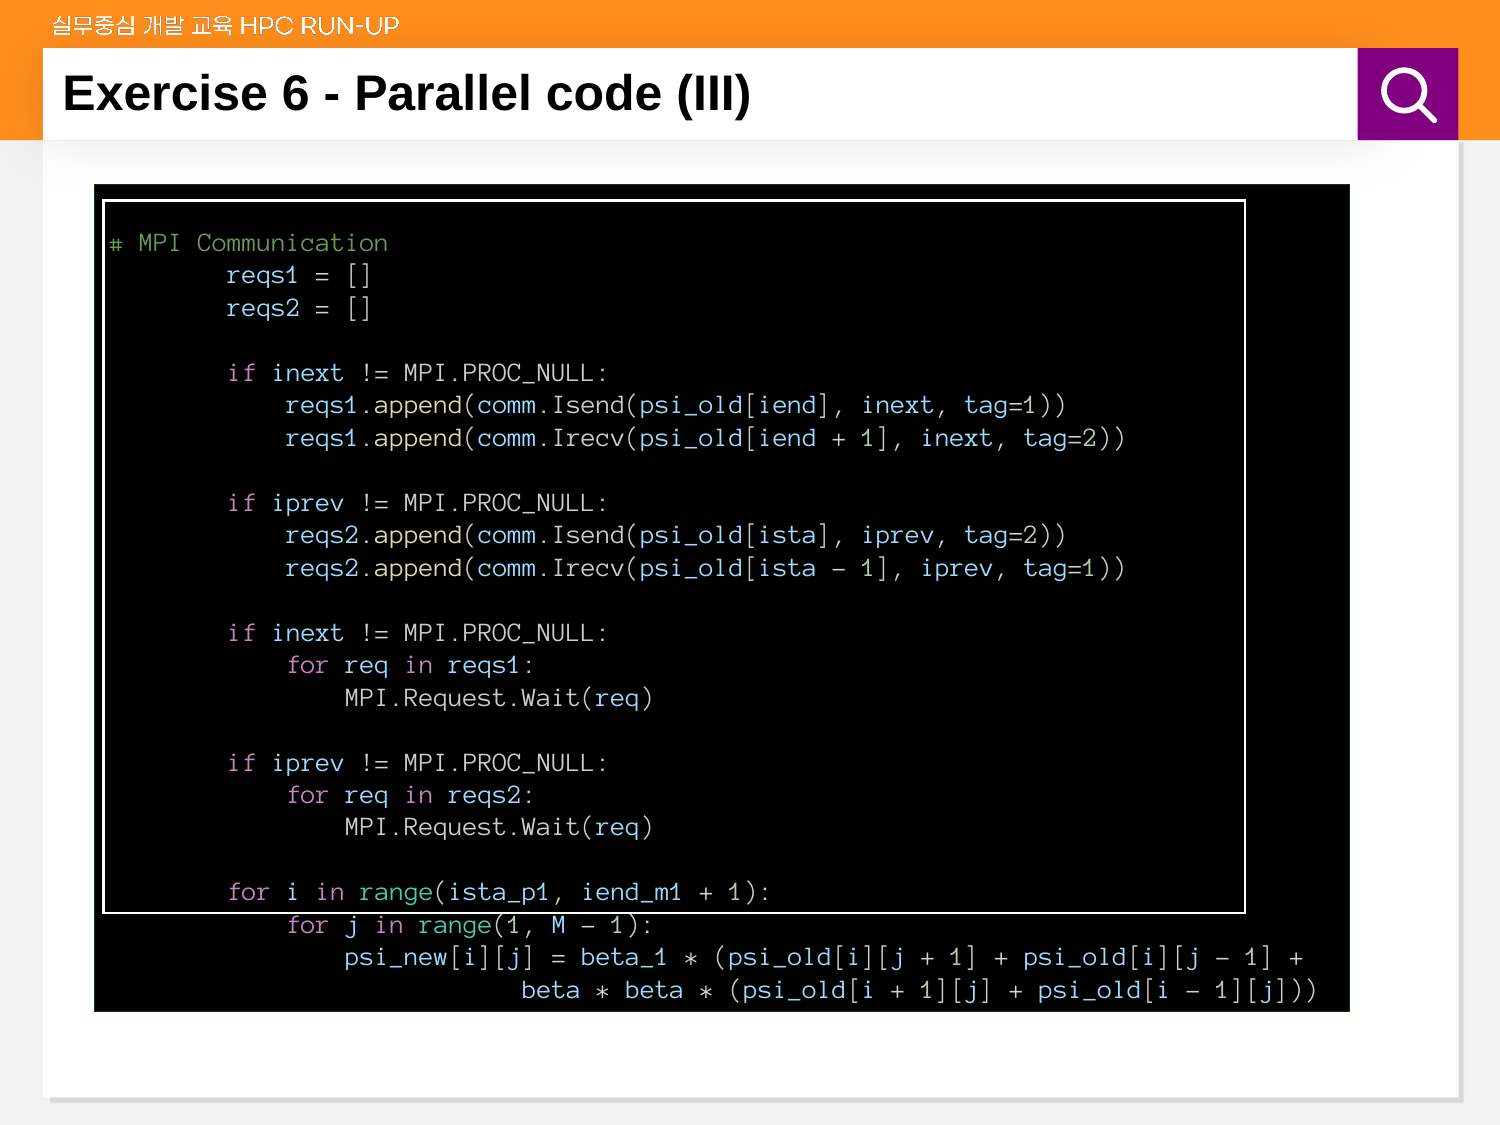

# Exercise 6 - Parallel code (III)
# MPI Communication
        reqs1 = []
        reqs2 = []
        if inext != MPI.PROC_NULL:
            reqs1.append(comm.Isend(psi_old[iend], inext, tag=1))
            reqs1.append(comm.Irecv(psi_old[iend + 1], inext, tag=2))
        if iprev != MPI.PROC_NULL:
            reqs2.append(comm.Isend(psi_old[ista], iprev, tag=2))
            reqs2.append(comm.Irecv(psi_old[ista - 1], iprev, tag=1))
        if inext != MPI.PROC_NULL:
            for req in reqs1:
                MPI.Request.Wait(req)
        if iprev != MPI.PROC_NULL:
            for req in reqs2:
                MPI.Request.Wait(req)
        for i in range(ista_p1, iend_m1 + 1):
            for j in range(1, M - 1):
                psi_new[i][j] = beta_1 * (psi_old[i][j + 1] + psi_old[i][j - 1] +
                            beta * beta * (psi_old[i + 1][j] + psi_old[i - 1][j]))